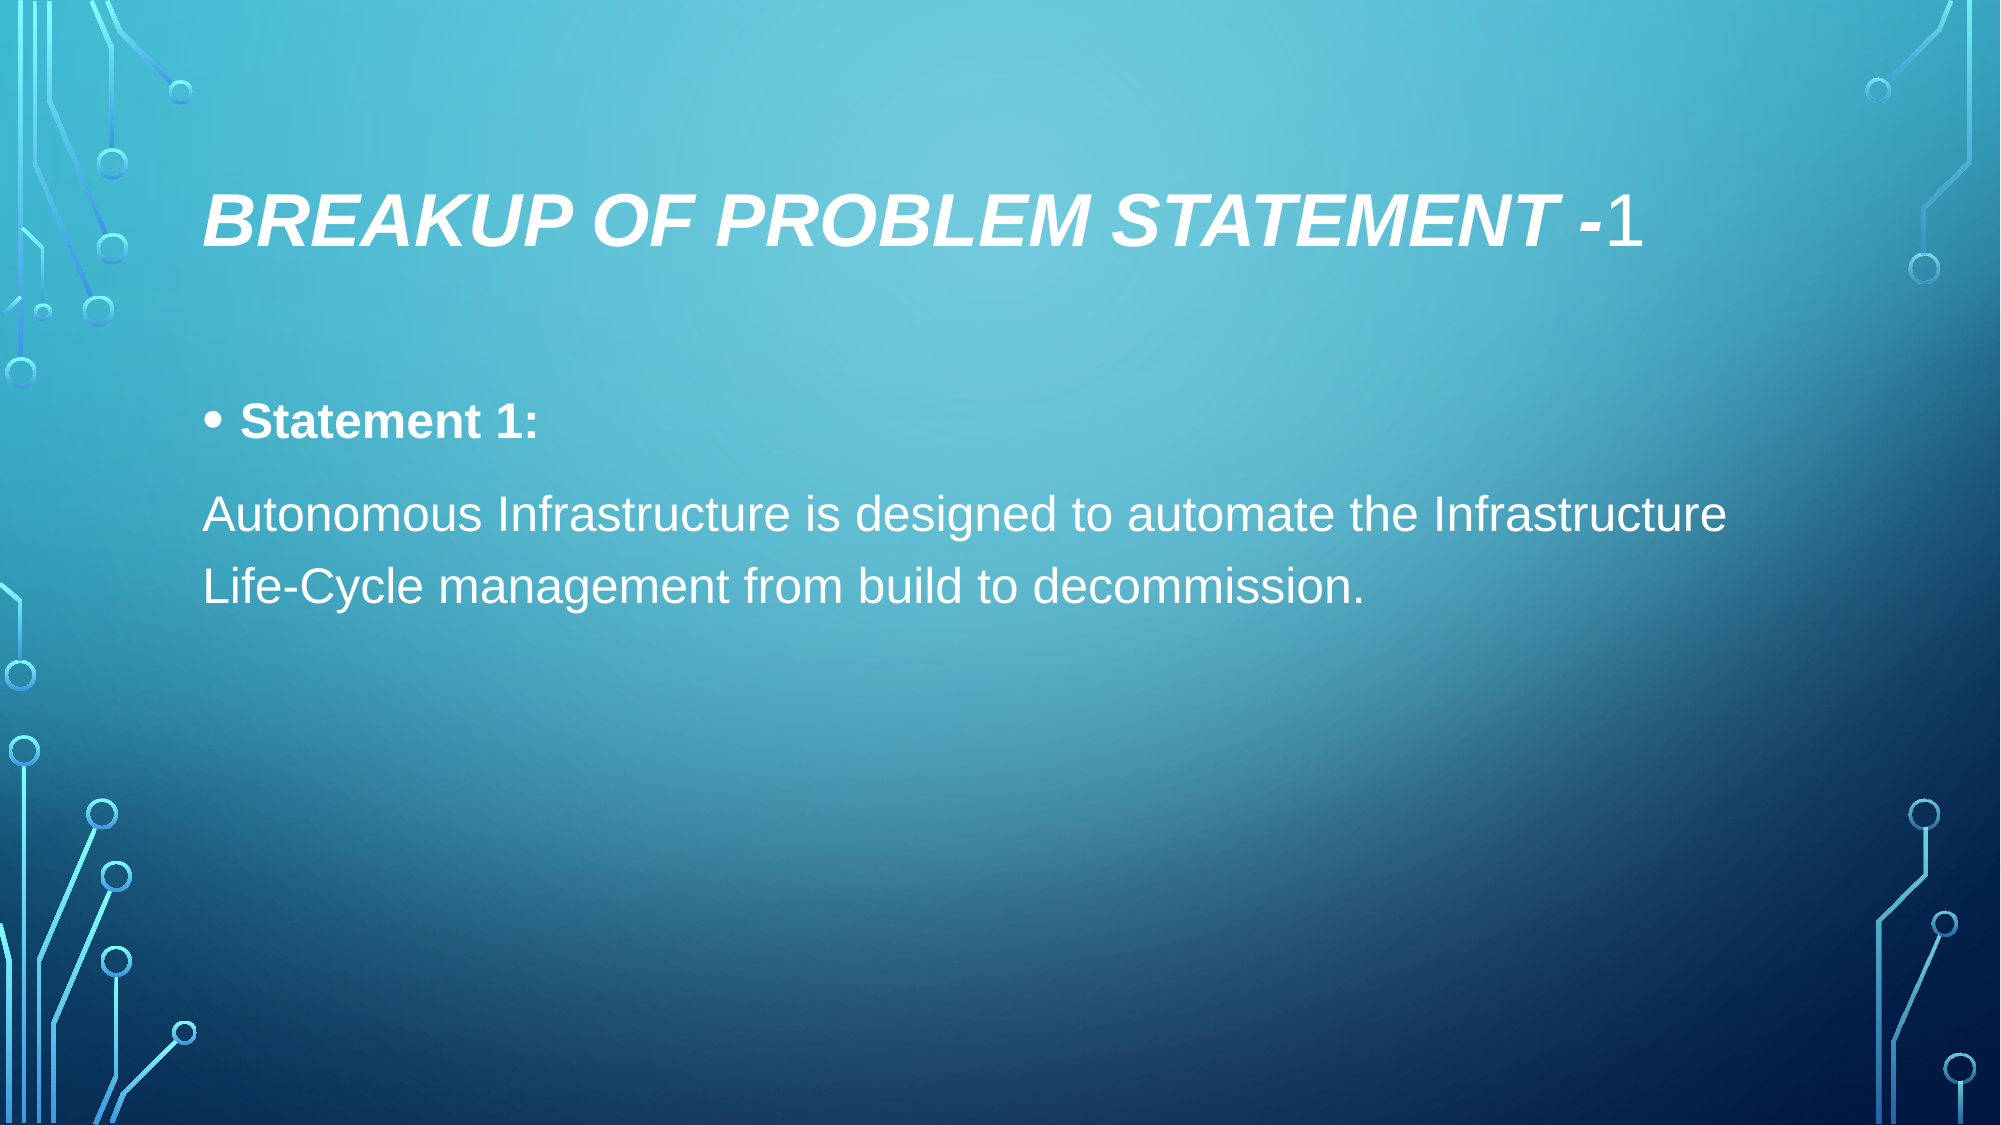

# Breakup of Problem Statement -1
Statement 1:
Autonomous Infrastructure is designed to automate the Infrastructure Life-Cycle management from build to decommission.